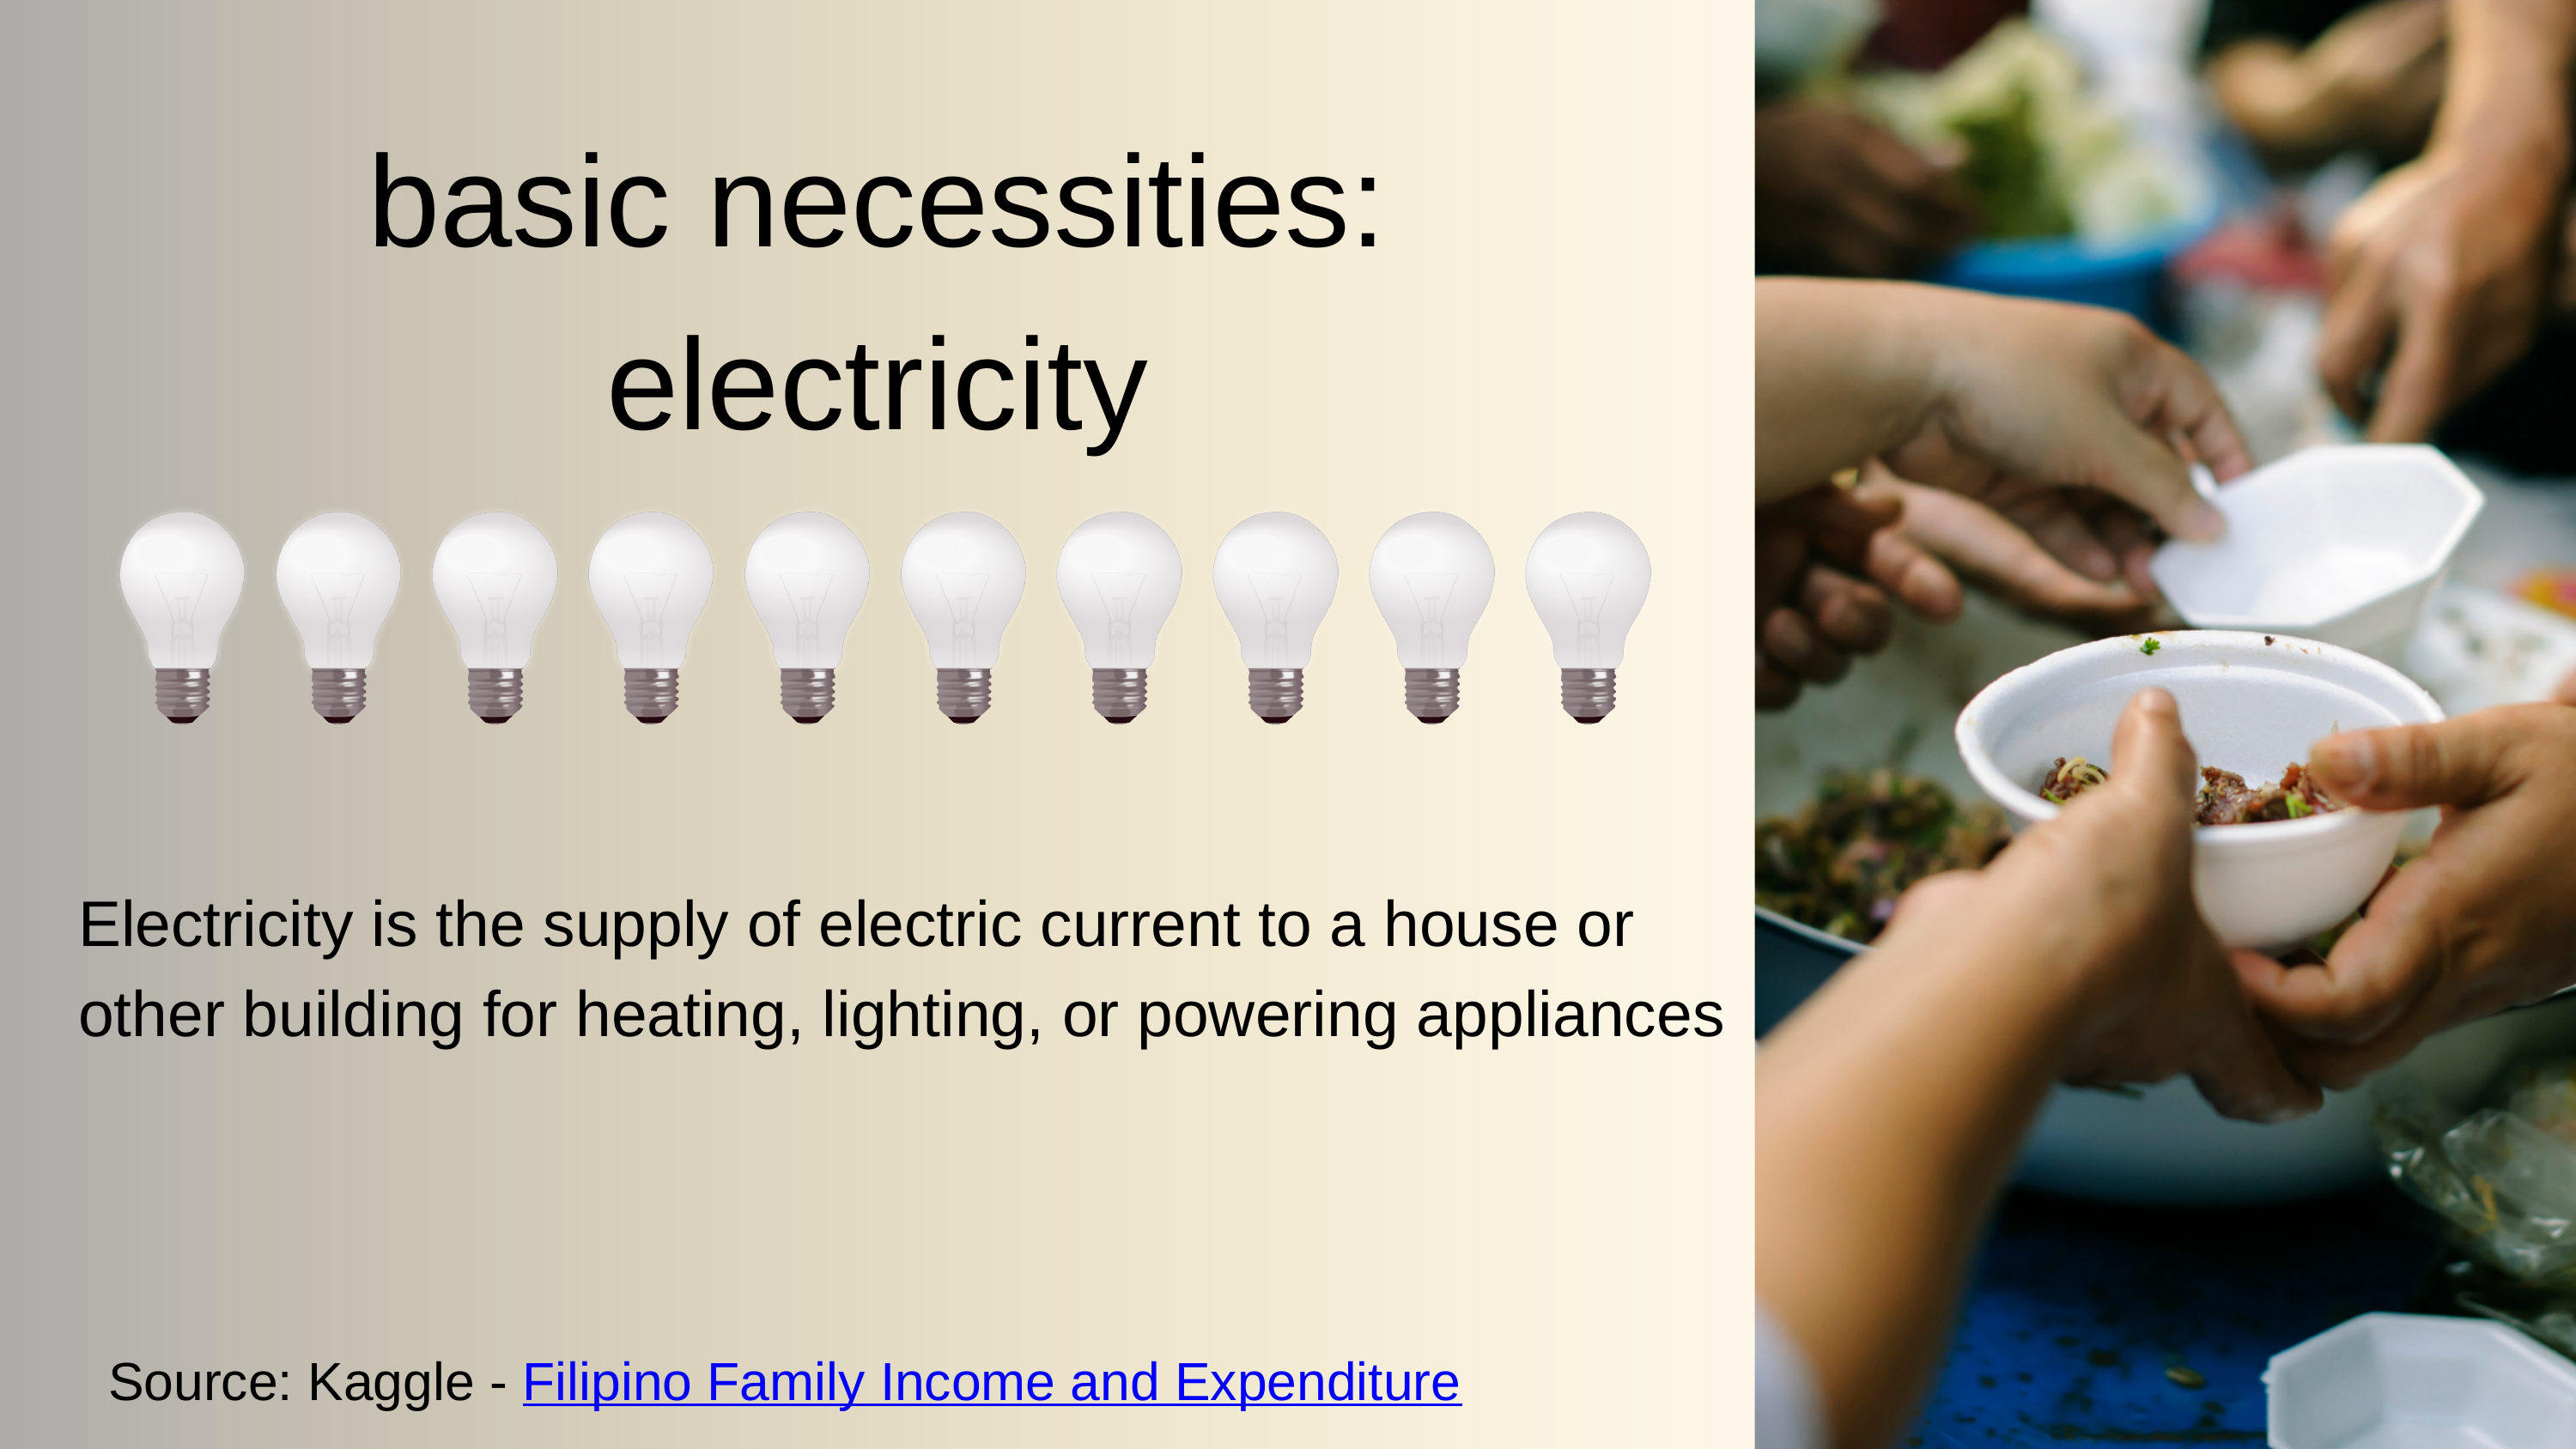

basic necessities: electricity

Electricity is the supply of electric current to a house or other building for heating, lighting, or powering appliances
Source: Kaggle - Filipino Family Income and Expenditure